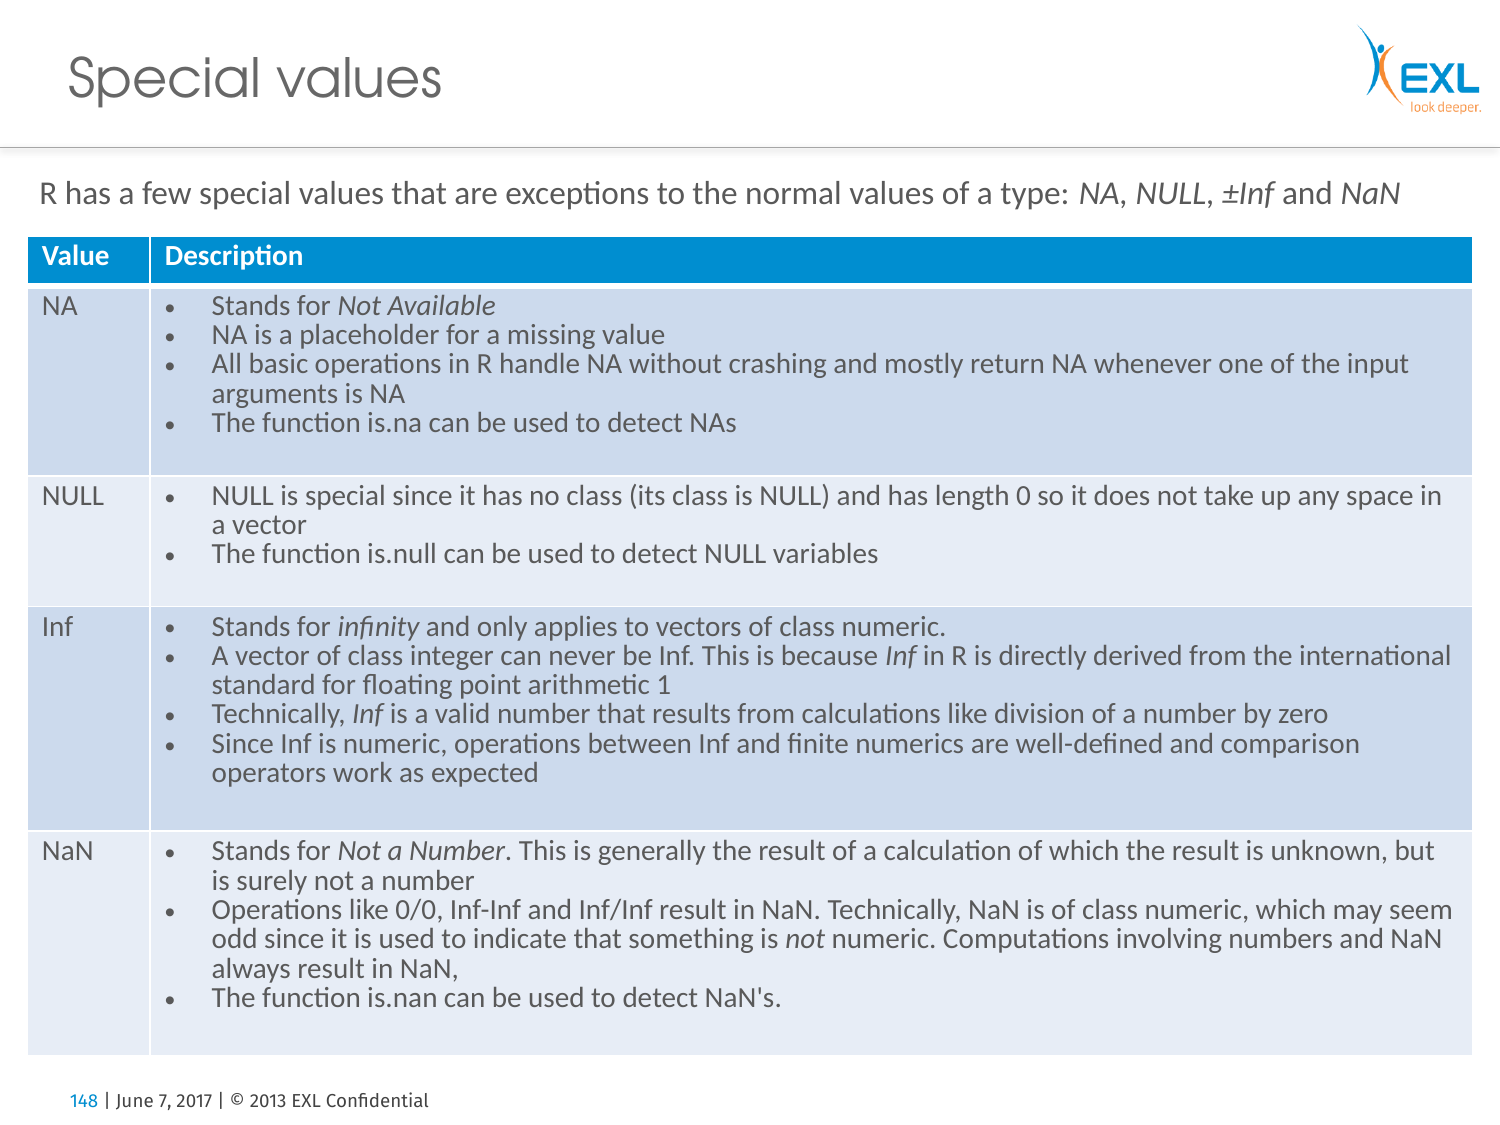

# Special values
R has a few special values that are exceptions to the normal values of a type: NA, NULL, ±Inf and NaN
| Value | Description |
| --- | --- |
| NA | Stands for Not Available NA is a placeholder for a missing value All basic operations in R handle NA without crashing and mostly return NA whenever one of the input arguments is NA The function is.na can be used to detect NAs |
| NULL | NULL is special since it has no class (its class is NULL) and has length 0 so it does not take up any space in a vector The function is.null can be used to detect NULL variables |
| Inf | Stands for infinity and only applies to vectors of class numeric. A vector of class integer can never be Inf. This is because Inf in R is directly derived from the international standard for floating point arithmetic 1 Technically, Inf is a valid number that results from calculations like division of a number by zero Since Inf is numeric, operations between Inf and finite numerics are well-defined and comparison operators work as expected |
| NaN | Stands for Not a Number. This is generally the result of a calculation of which the result is unknown, but is surely not a number Operations like 0/0, Inf-Inf and Inf/Inf result in NaN. Technically, NaN is of class numeric, which may seem odd since it is used to indicate that something is not numeric. Computations involving numbers and NaN always result in NaN, The function is.nan can be used to detect NaN's. |